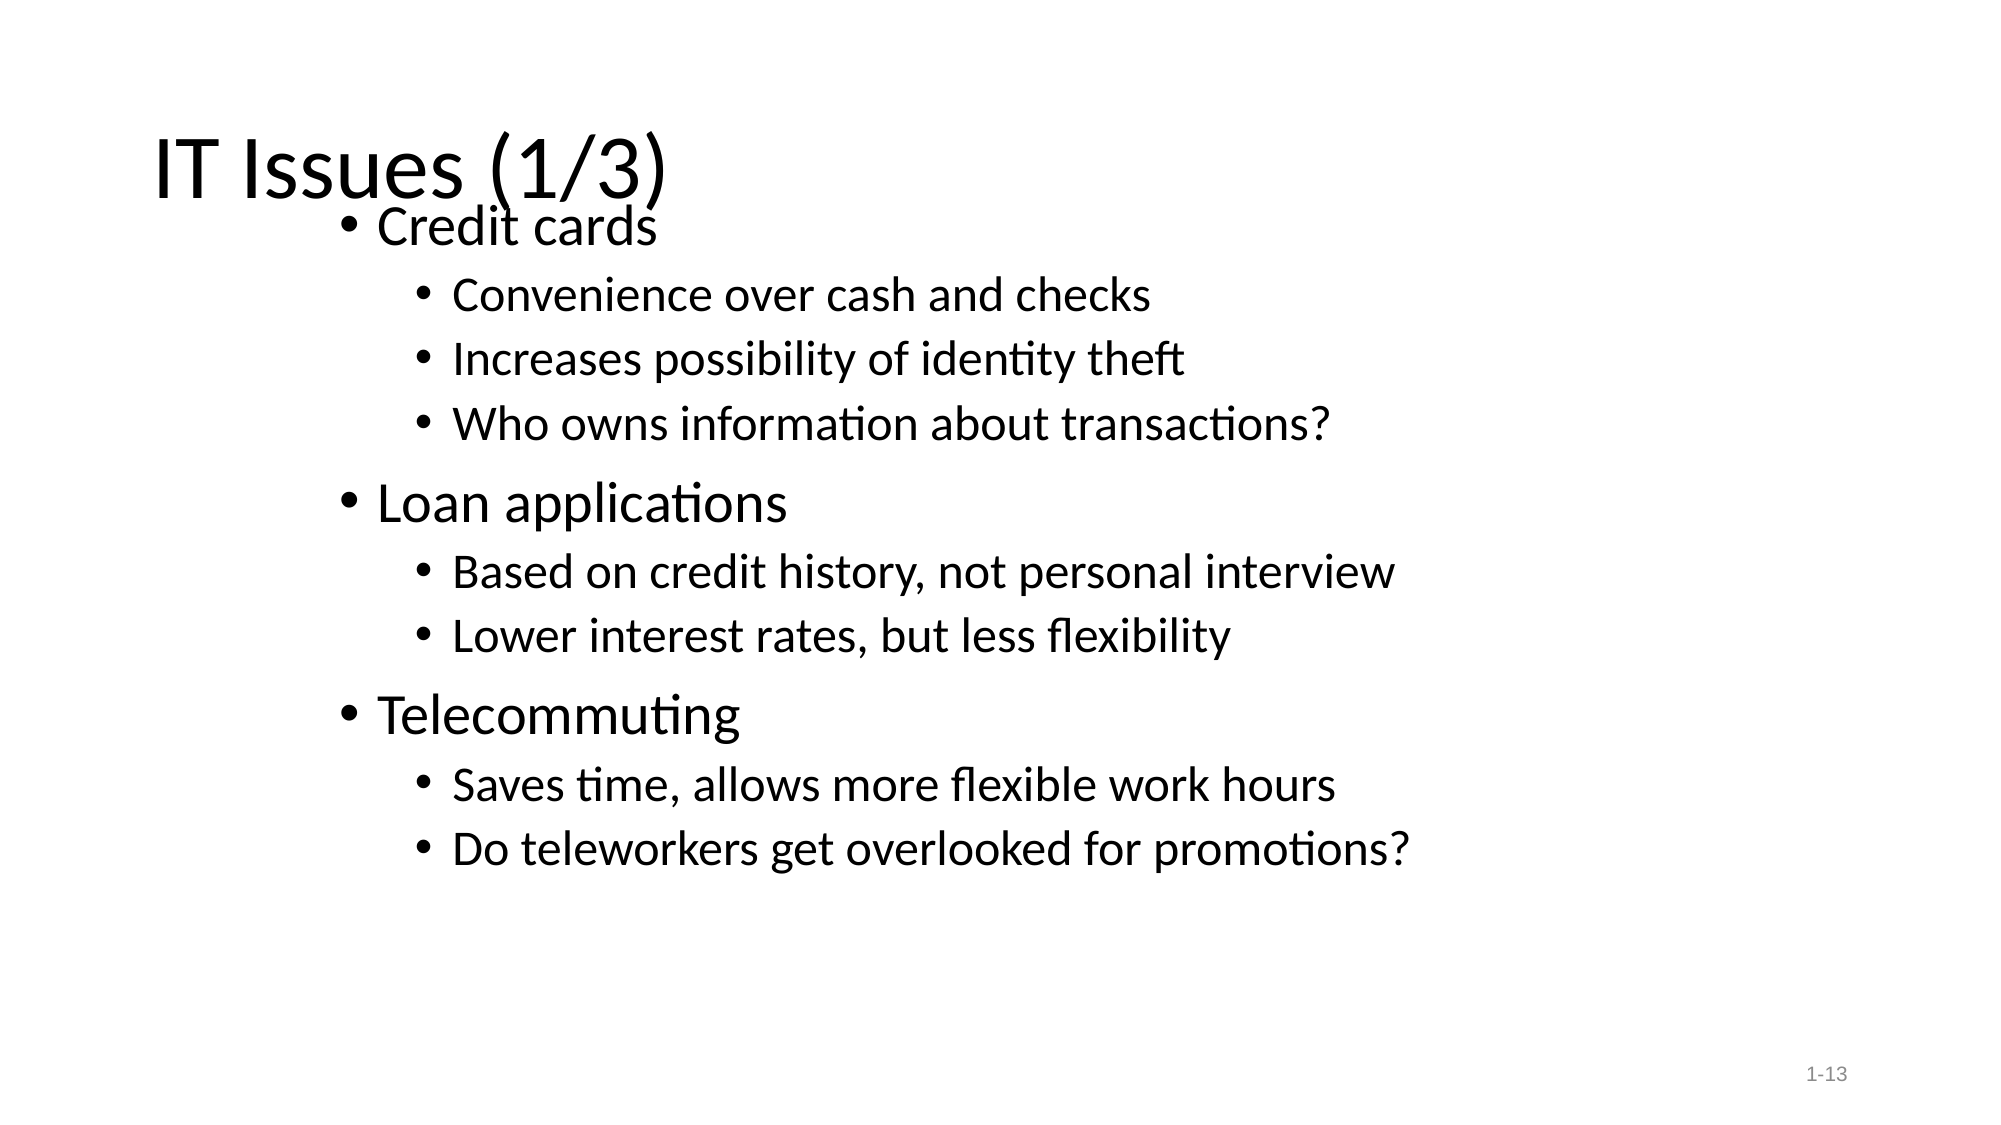

# IT Issues (1/3)
Credit cards
Convenience over cash and checks
Increases possibility of identity theft
Who owns information about transactions?
Loan applications
Based on credit history, not personal interview
Lower interest rates, but less flexibility
Telecommuting
Saves time, allows more flexible work hours
Do teleworkers get overlooked for promotions?
1-13